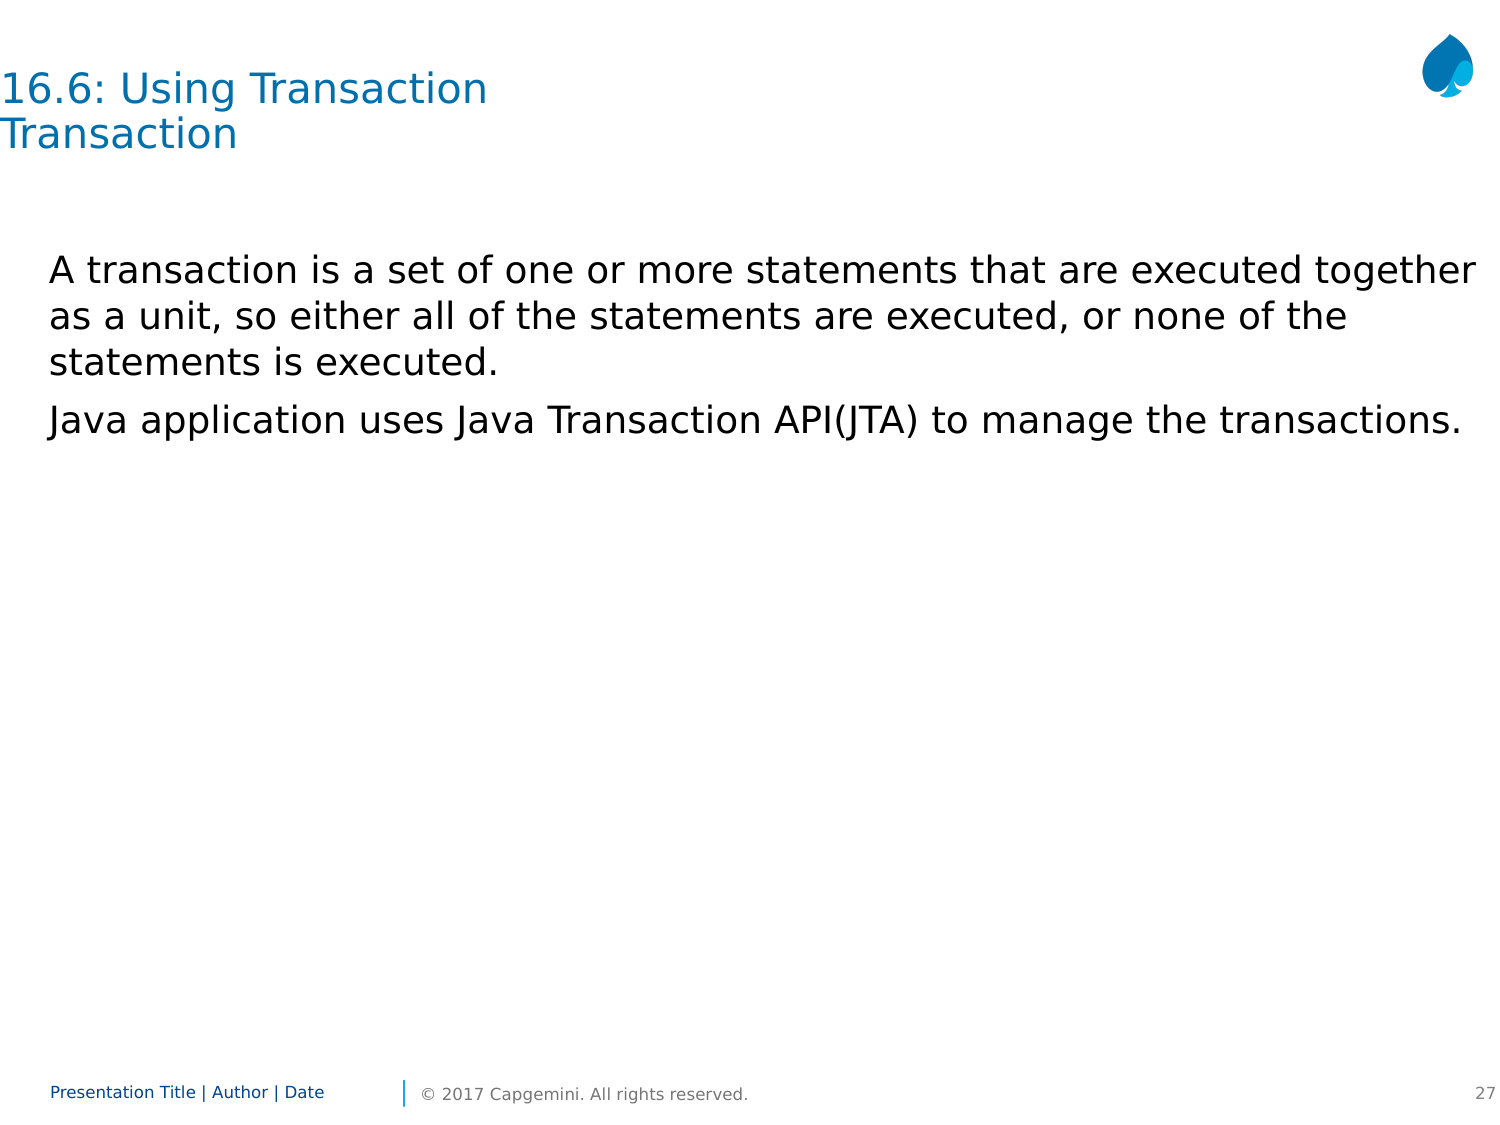

16.6: Using Transaction
Transaction
A transaction is a set of one or more statements that are executed together as a unit, so either all of the statements are executed, or none of the statements is executed.
Java application uses Java Transaction API(JTA) to manage the transactions.